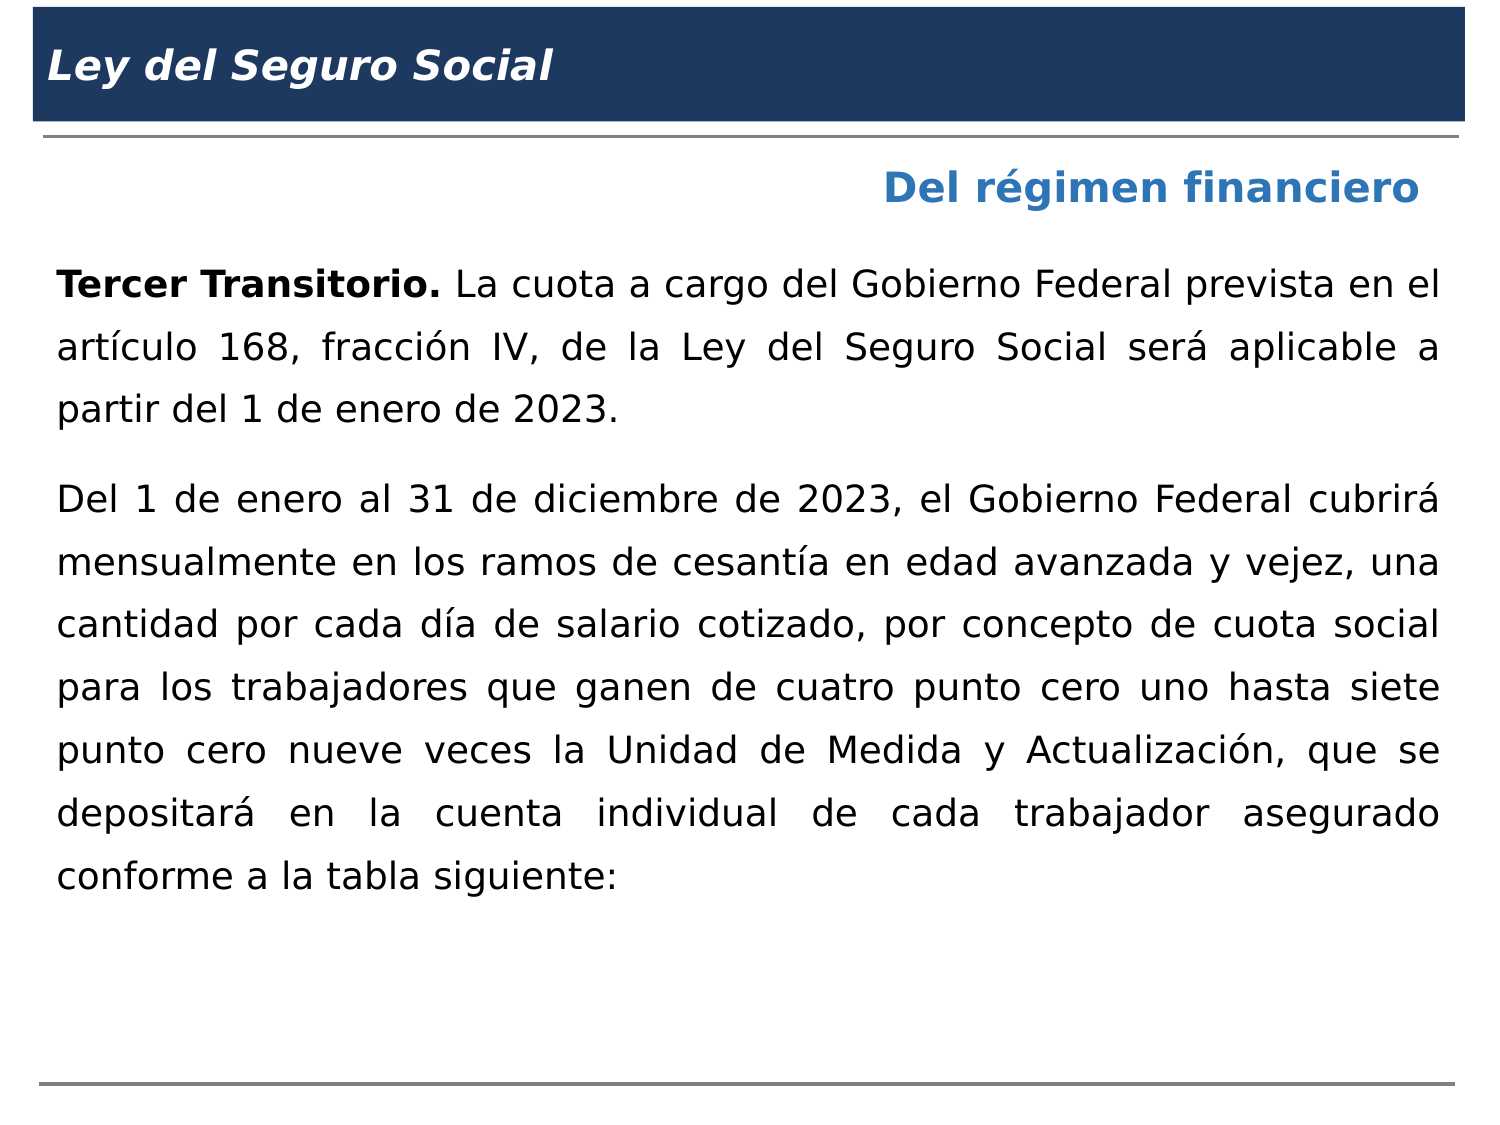

Ley del Seguro Social
Del régimen financiero
Tercer Transitorio. La cuota a cargo del Gobierno Federal prevista en el artículo 168, fracción IV, de la Ley del Seguro Social será aplicable a partir del 1 de enero de 2023.
Del 1 de enero al 31 de diciembre de 2023, el Gobierno Federal cubrirá mensualmente en los ramos de cesantía en edad avanzada y vejez, una cantidad por cada día de salario cotizado, por concepto de cuota social para los trabajadores que ganen de cuatro punto cero uno hasta siete punto cero nueve veces la Unidad de Medida y Actualización, que se depositará en la cuenta individual de cada trabajador asegurado conforme a la tabla siguiente: